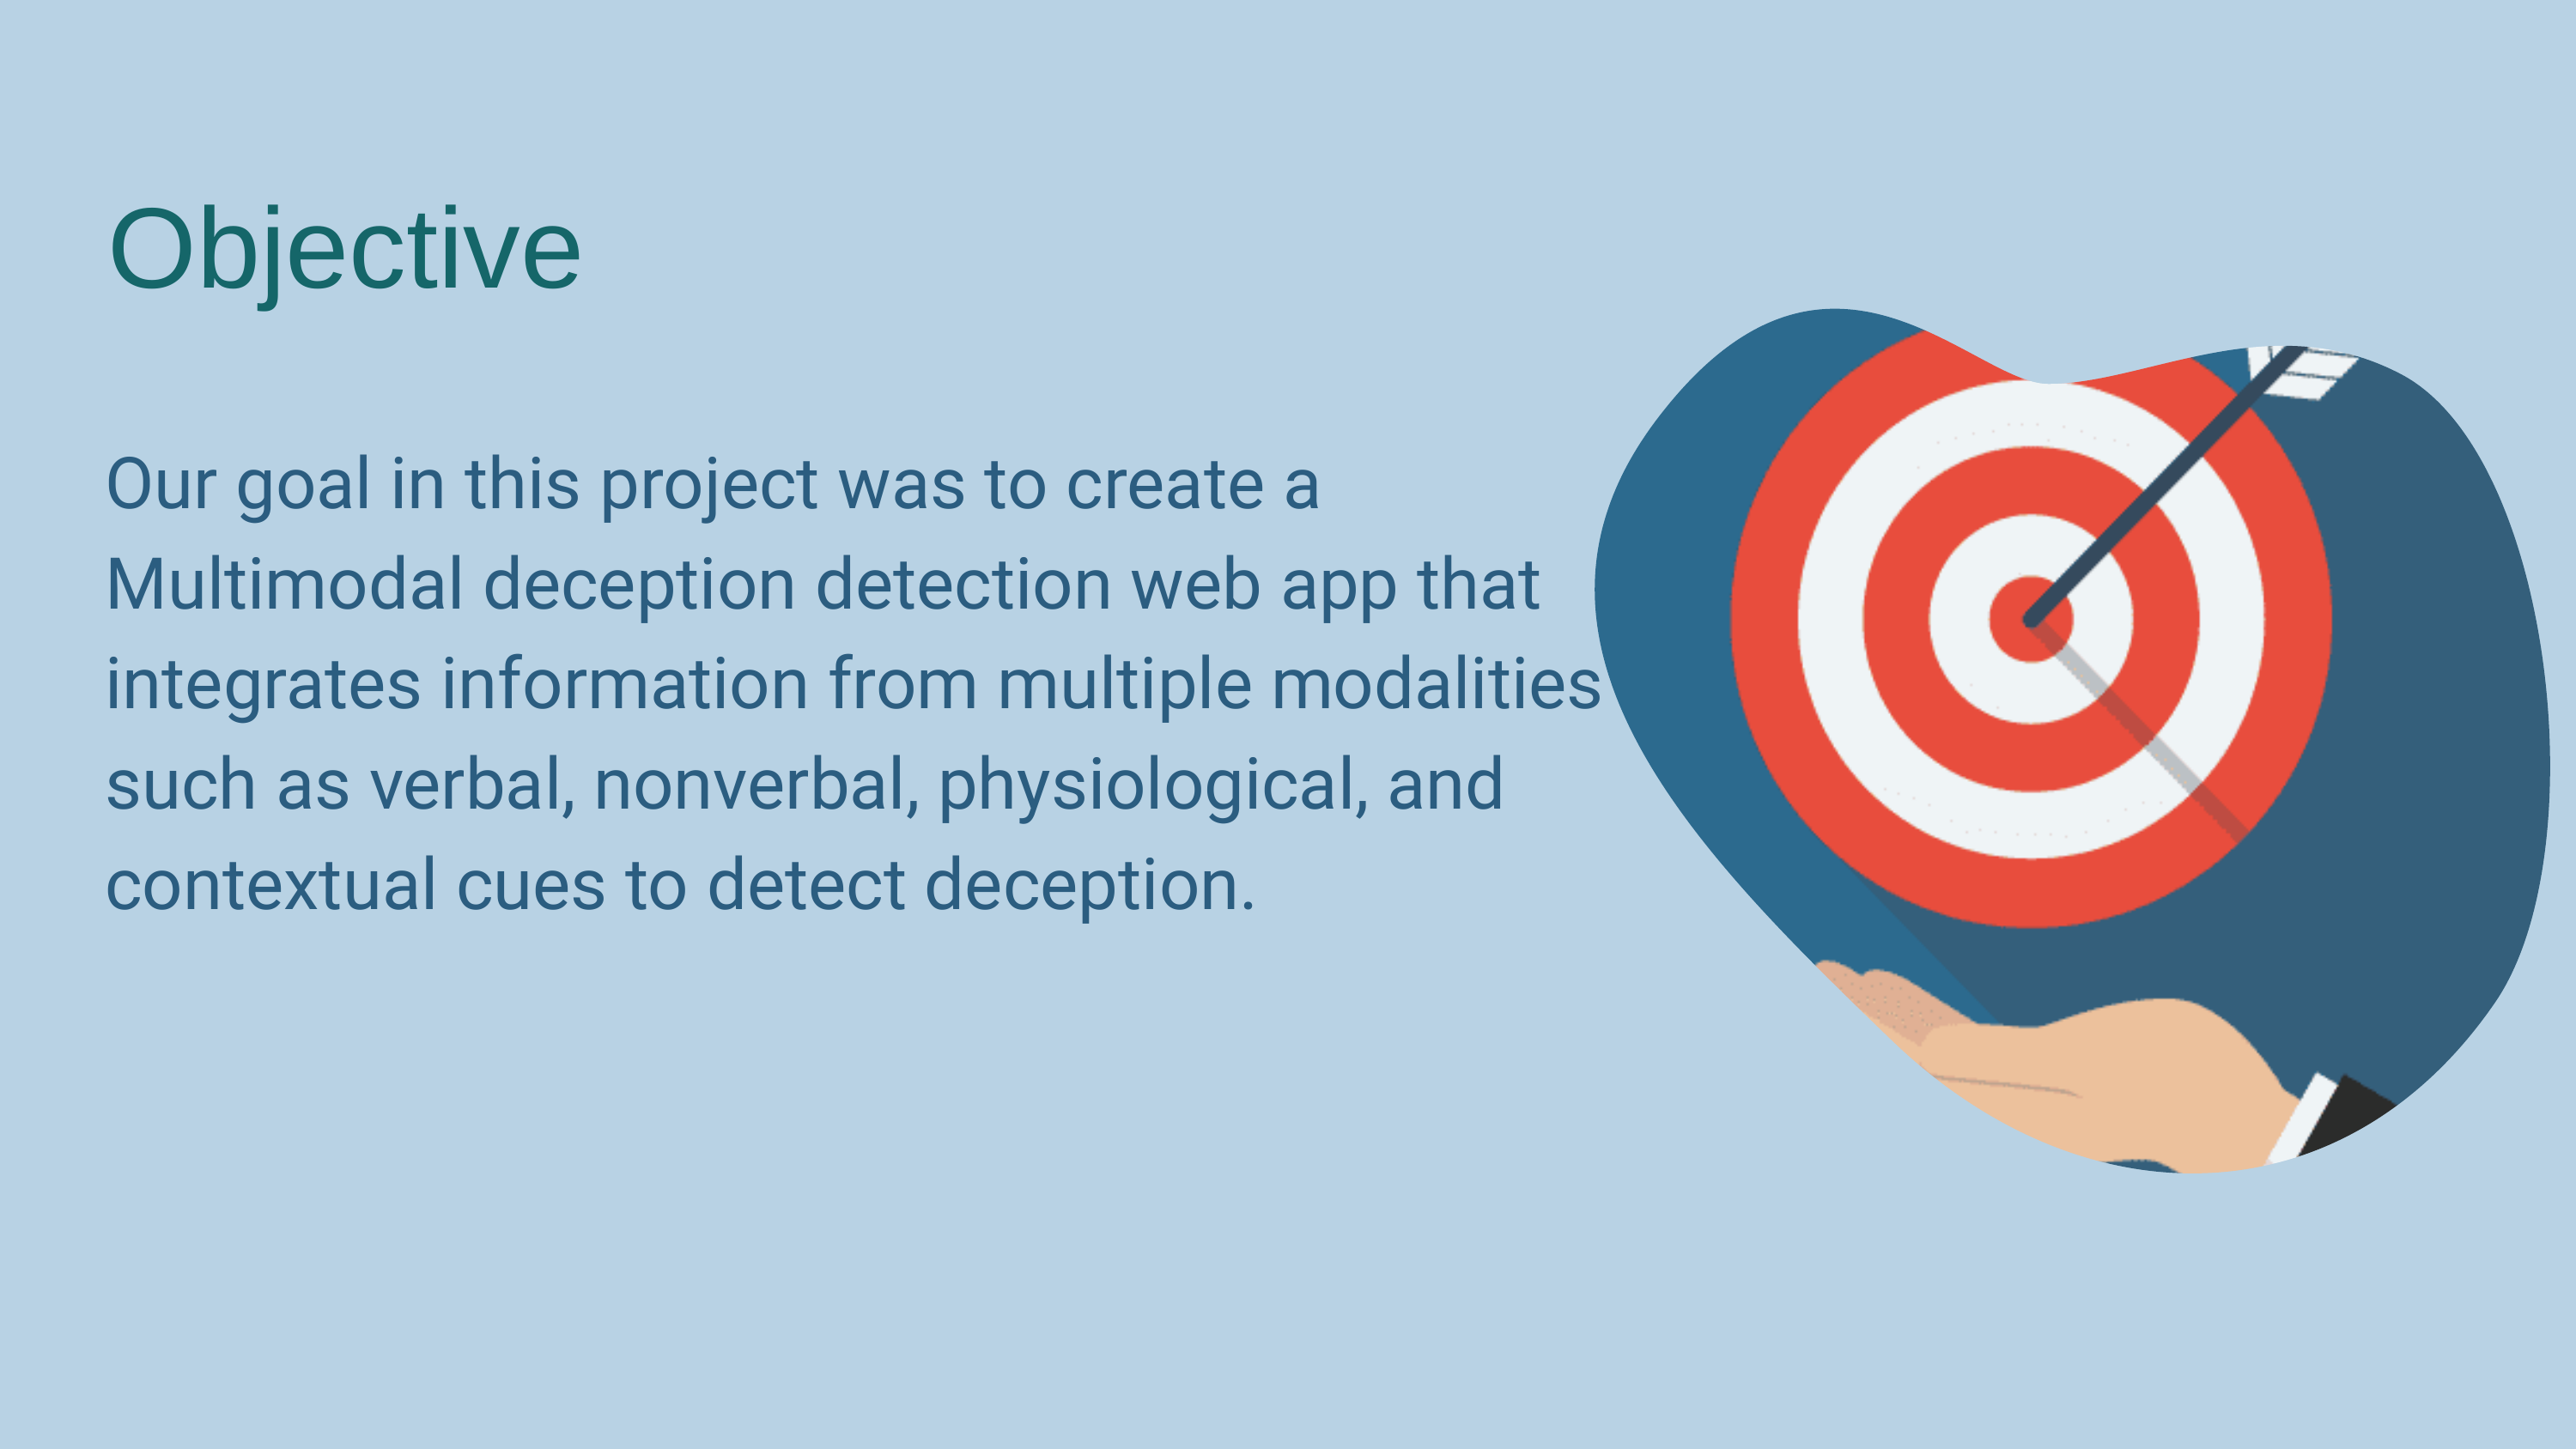

Objective

Our goal in this project was to create a Multimodal deception detection web app that integrates information from multiple modalities such as verbal, nonverbal, physiological, and contextual cues to detect deception.